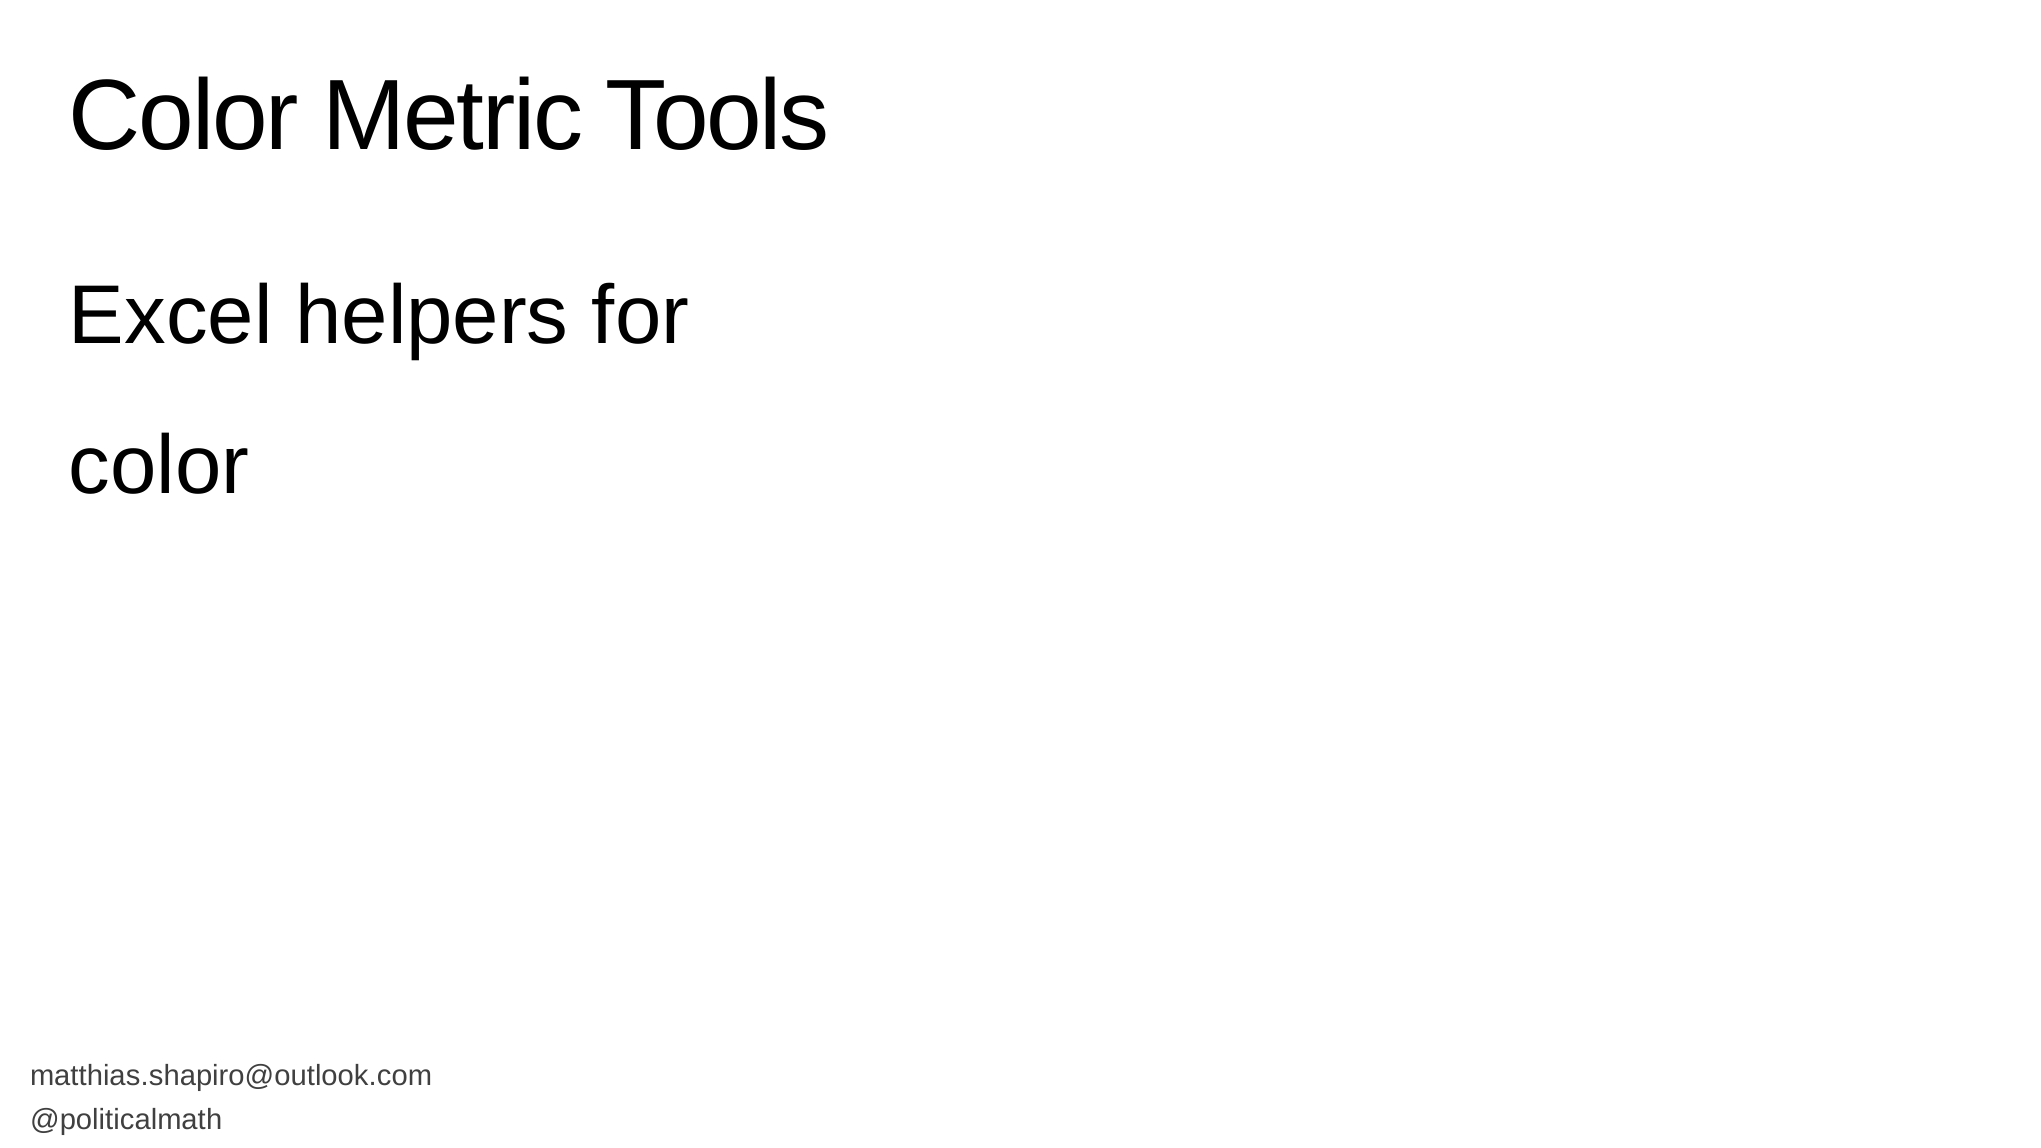

# Color Metric Tools
Excel helpers for color